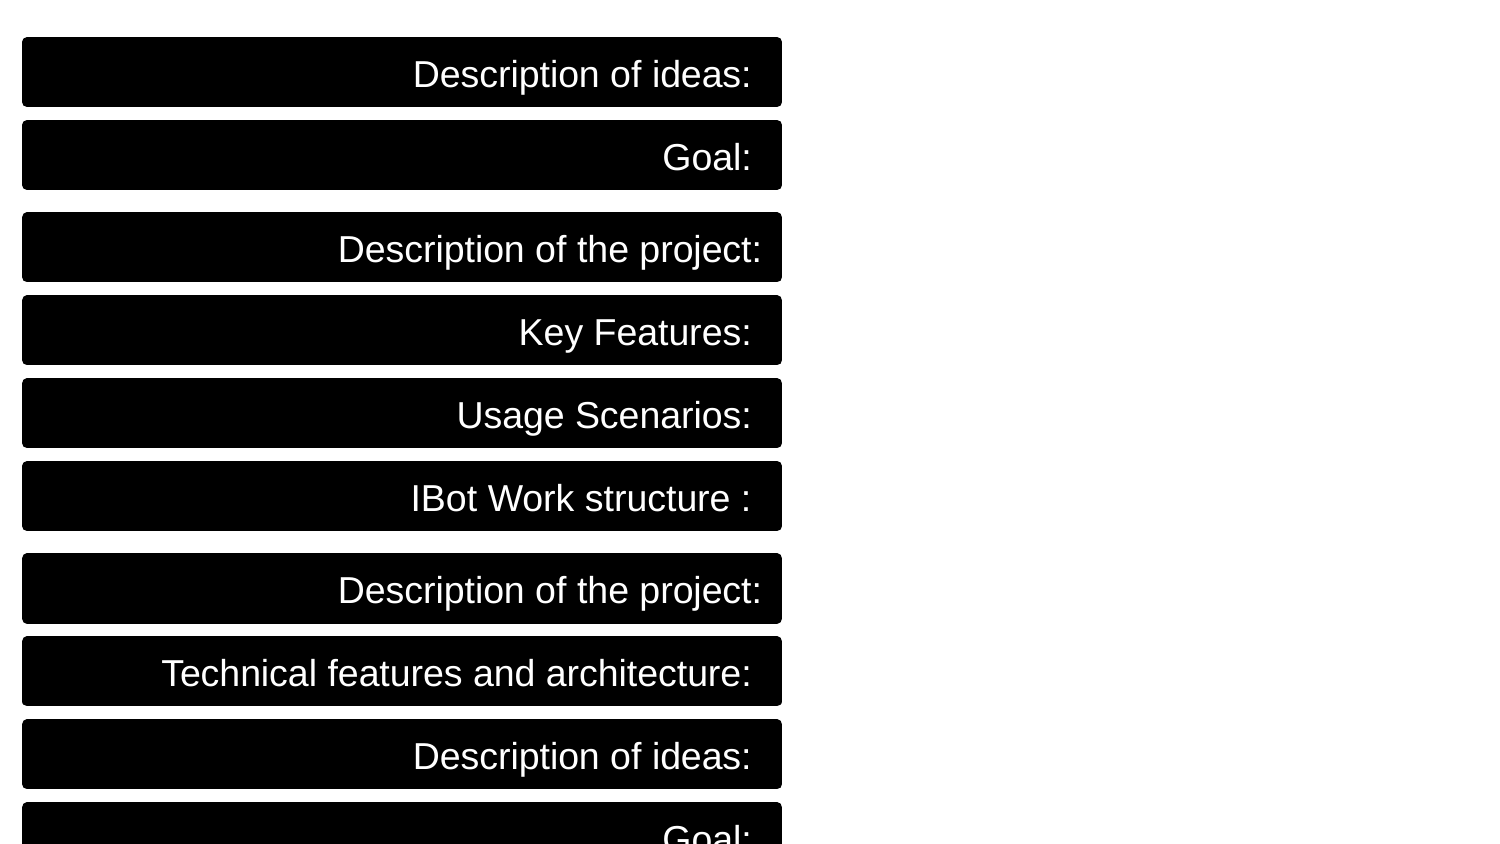

Description of ideas:
Goal:
Description of the project:
Key Features:
Usage Scenarios:
IBot Work structure :
Description of the project:
Technical features and architecture:
Description of ideas:
Goal:
Advantages:
Conclusion:
Usage Scenarios:
IBot Work structure :
Description of the project:
Technical features and architecture: